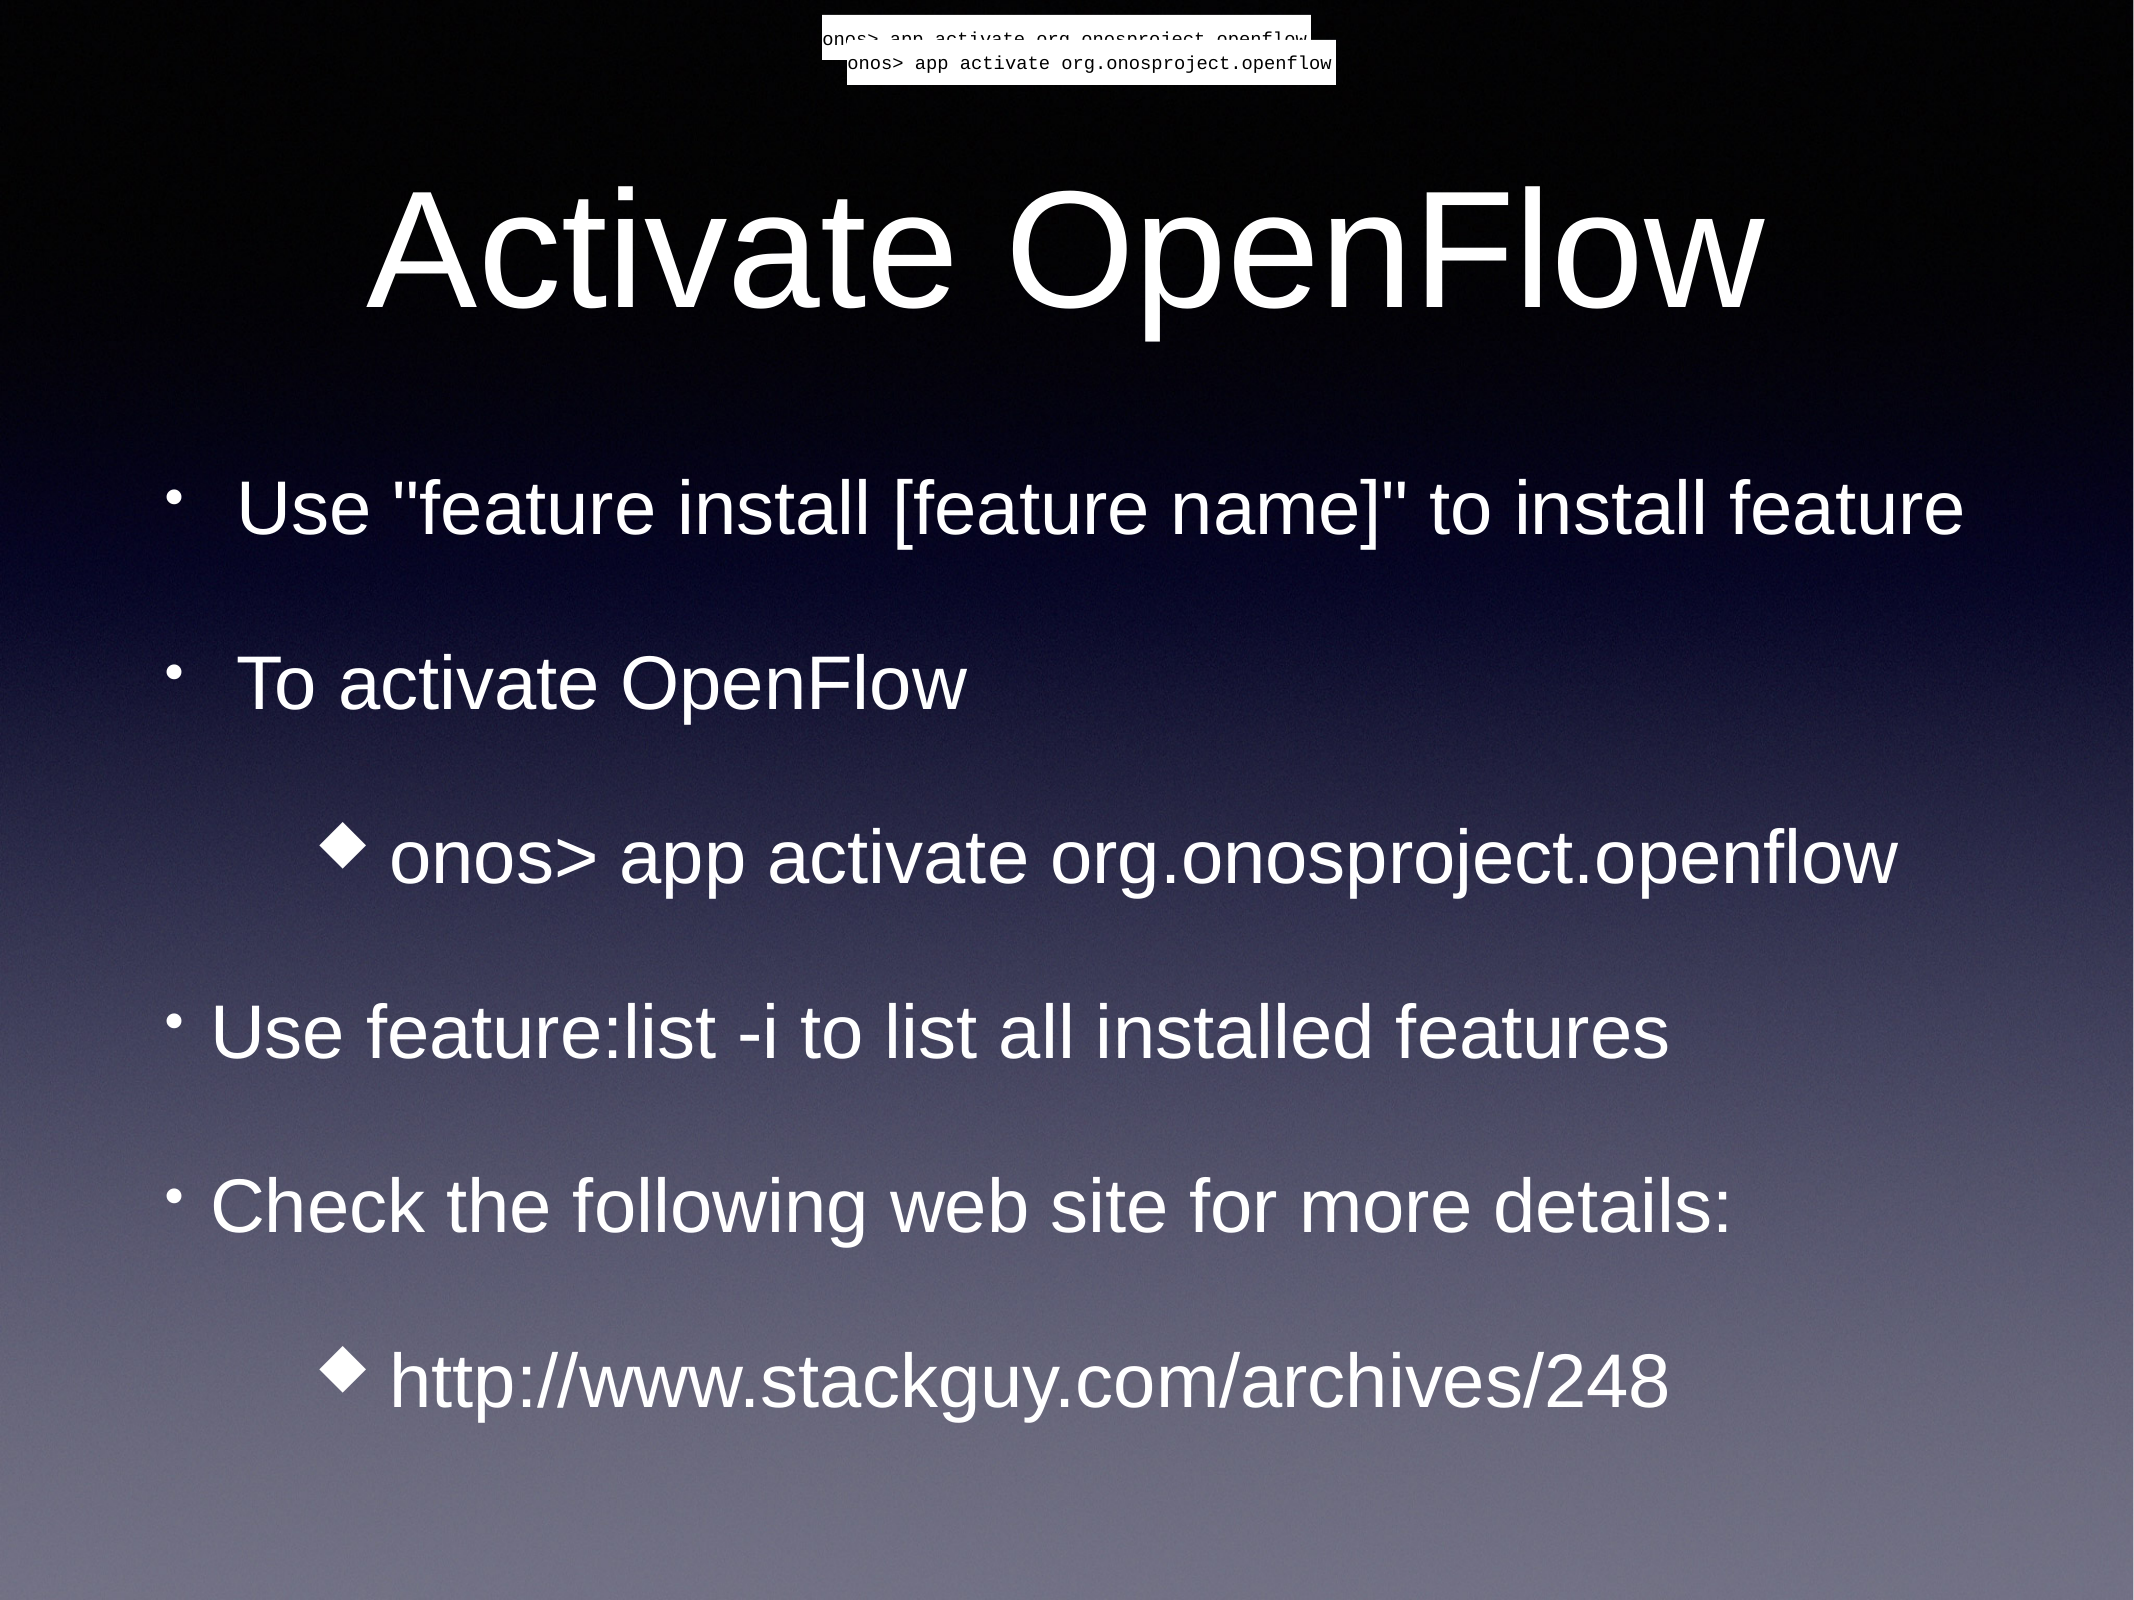

onos> app activate org.onosproject.openflow
onos> app activate org.onosproject.openflow
# Activate OpenFlow
Use "feature install [feature name]" to install feature
To activate OpenFlow
onos> app activate org.onosproject.openflow
Use feature:list -i to list all installed features
Check the following web site for more details:
http://www.stackguy.com/archives/248